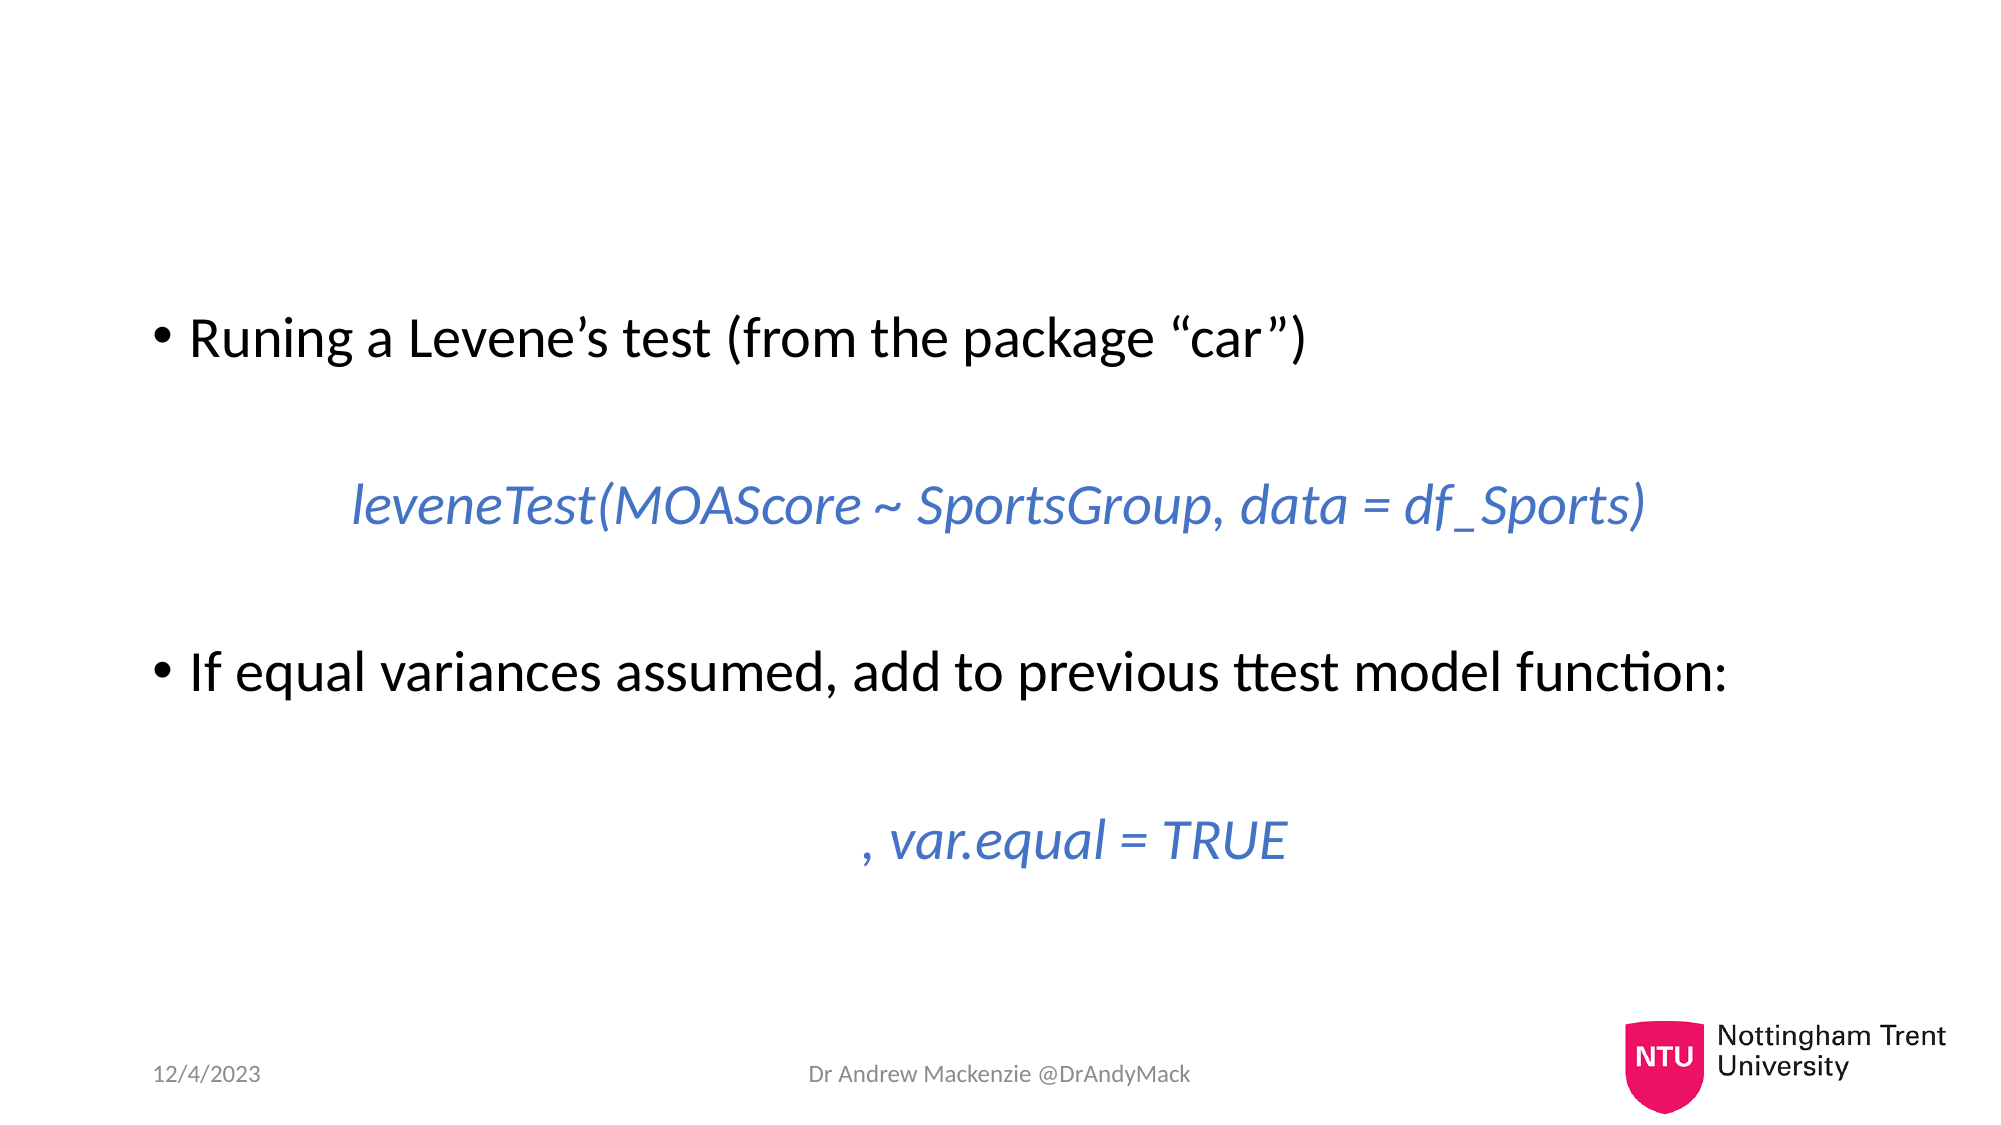

#
Runing a Levene’s test (from the package “car”)

leveneTest(MOAScore ~ SportsGroup, data = df_Sports)

If equal variances assumed, add to previous ttest model function:

	, var.equal = TRUE

12/4/2023
Dr Andrew Mackenzie @DrAndyMack